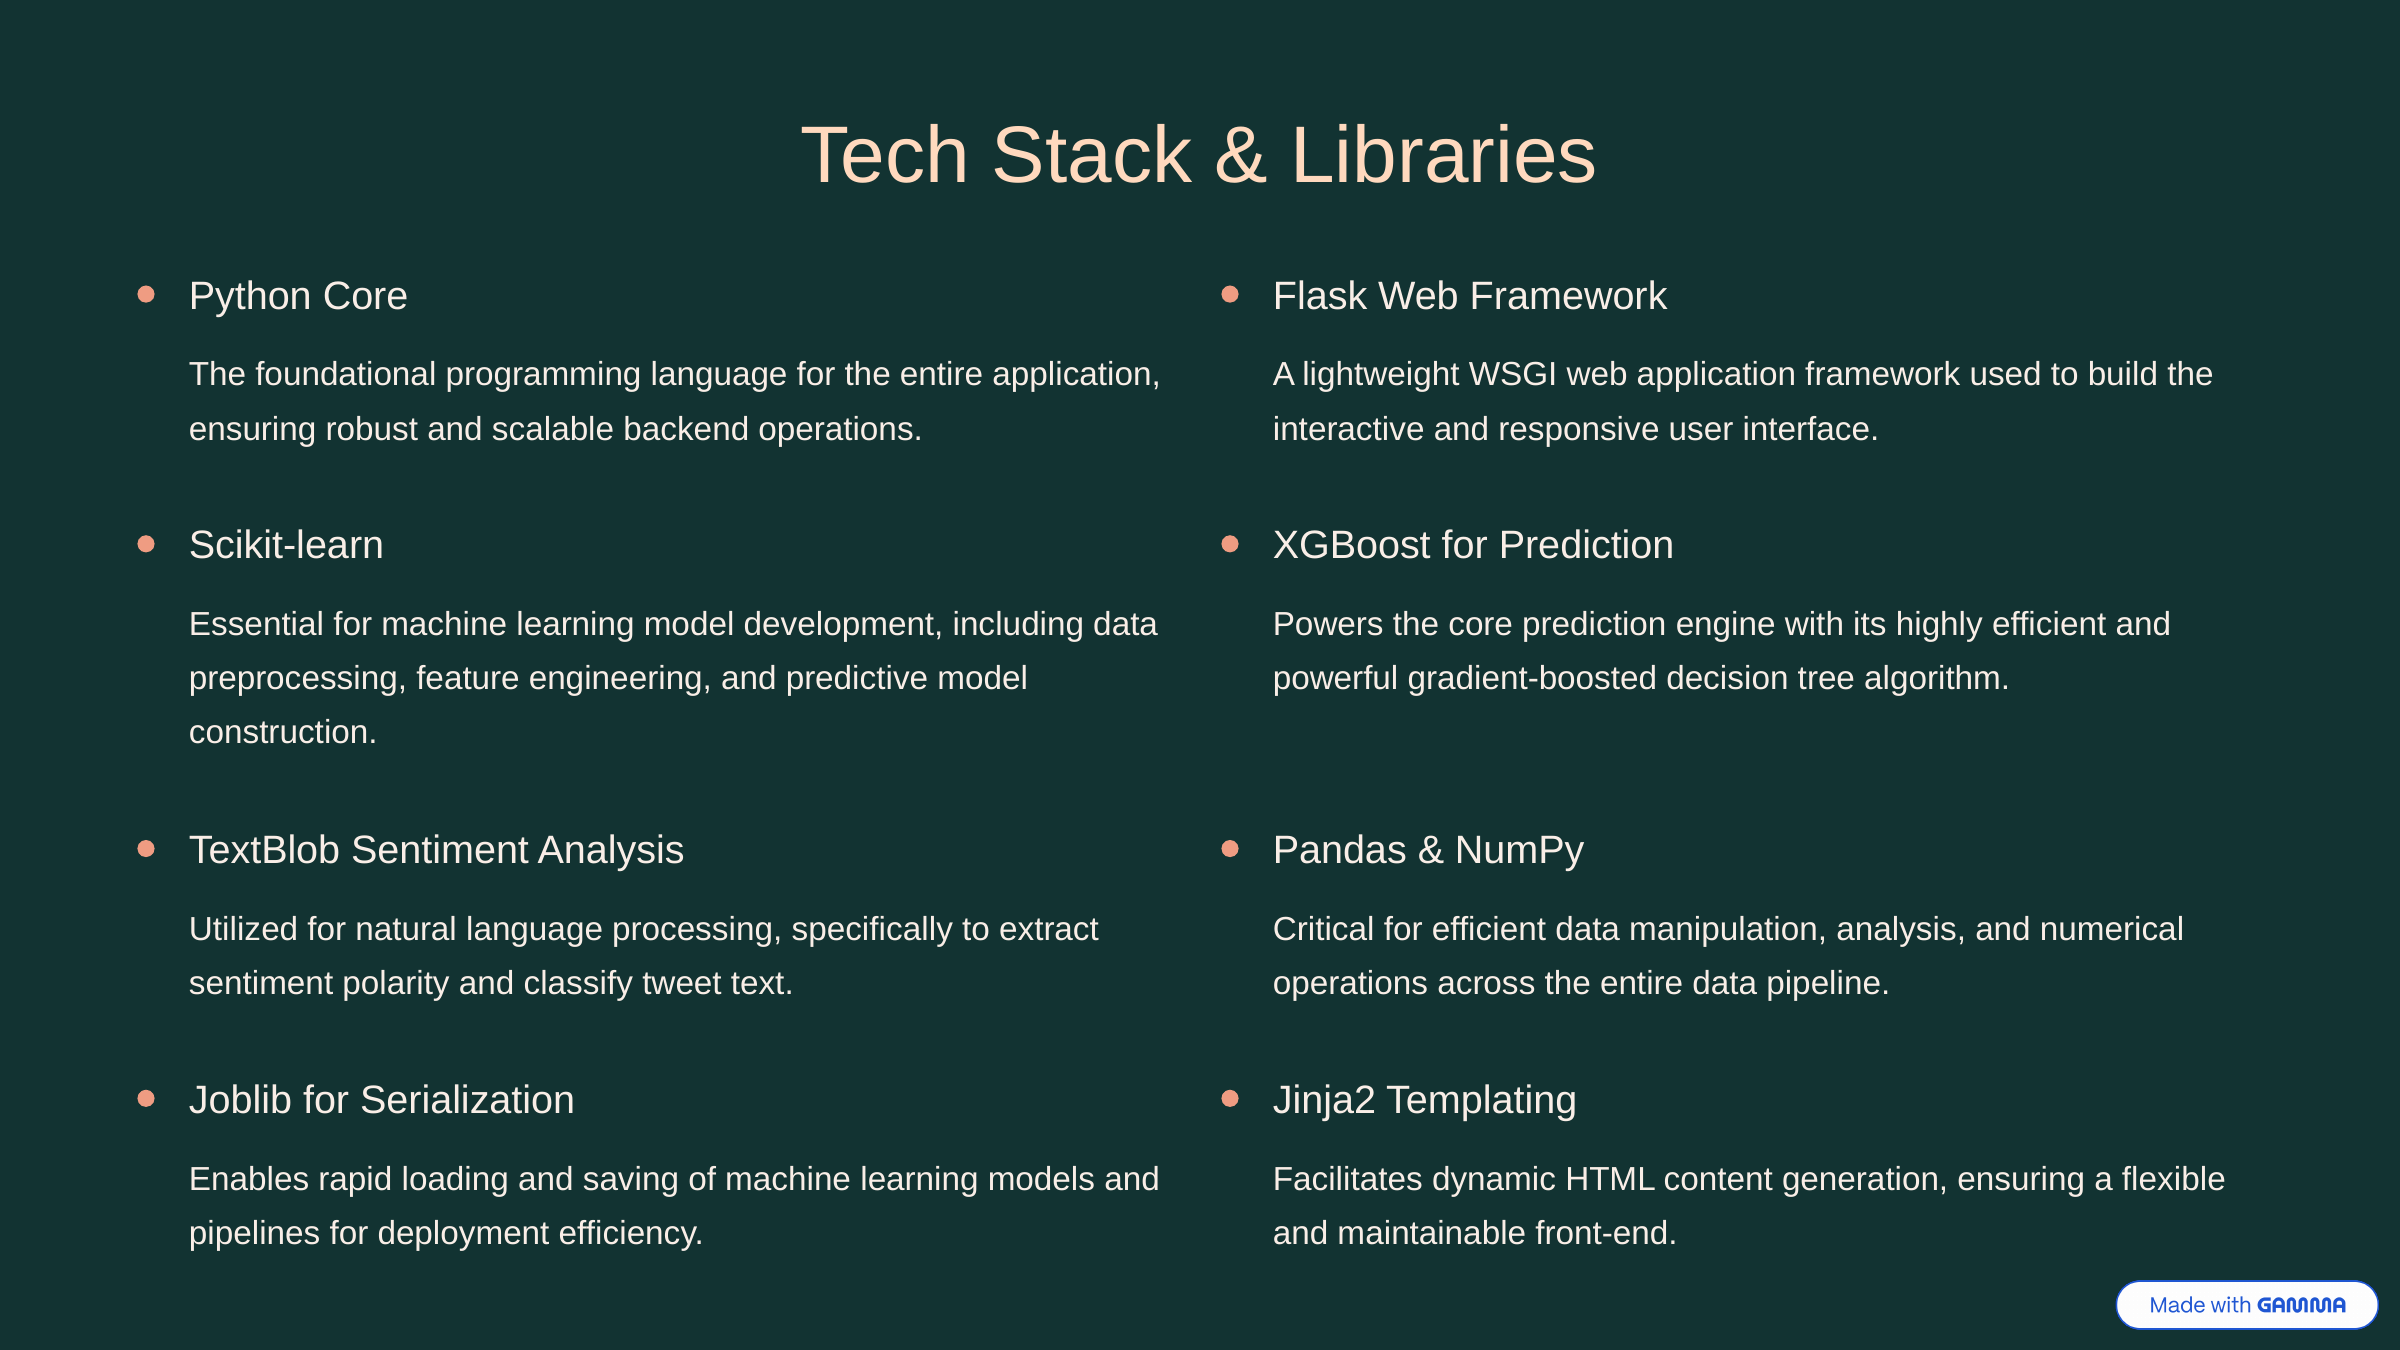

Tech Stack & Libraries
Python Core
Flask Web Framework

The foundational programming language for the entire application, ensuring robust and scalable backend operations.
A lightweight WSGI web application framework used to build the interactive and responsive user interface.
Scikit-learn
XGBoost for Prediction

Essential for machine learning model development, including data preprocessing, feature engineering, and predictive model construction.
Powers the core prediction engine with its highly efficient and powerful gradient-boosted decision tree algorithm.
TextBlob Sentiment Analysis
Pandas & NumPy

Utilized for natural language processing, specifically to extract sentiment polarity and classify tweet text.
Critical for efficient data manipulation, analysis, and numerical operations across the entire data pipeline.
Joblib for Serialization
Jinja2 Templating

Enables rapid loading and saving of machine learning models and pipelines for deployment efficiency.
Facilitates dynamic HTML content generation, ensuring a flexible and maintainable front-end.